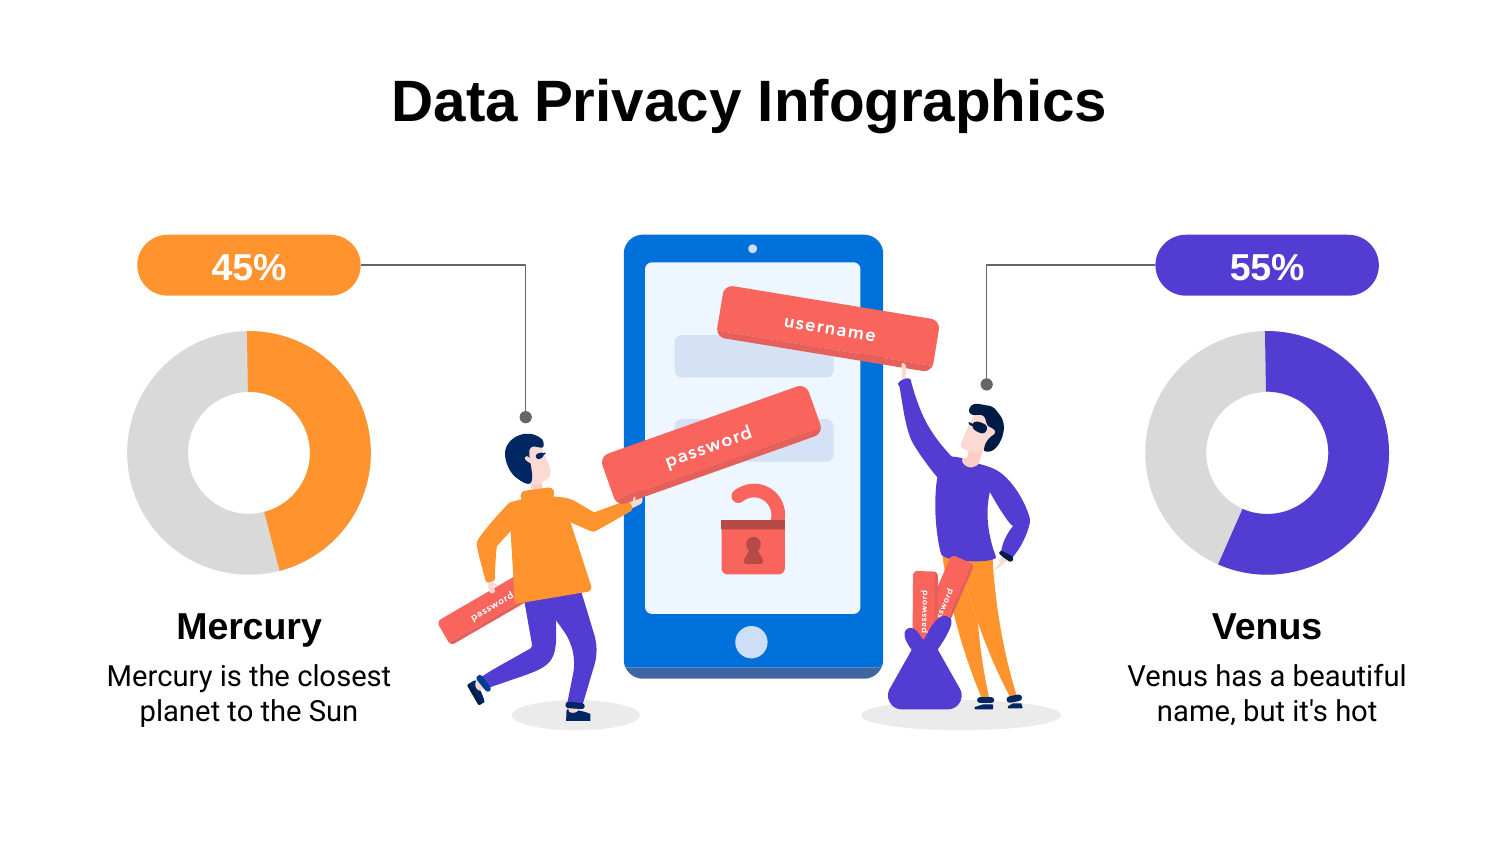

# Data Privacy Infographics
45%
Mercury
Mercury is the closest planet to the Sun
55%
Venus
Venus has a beautiful name, but it's hot